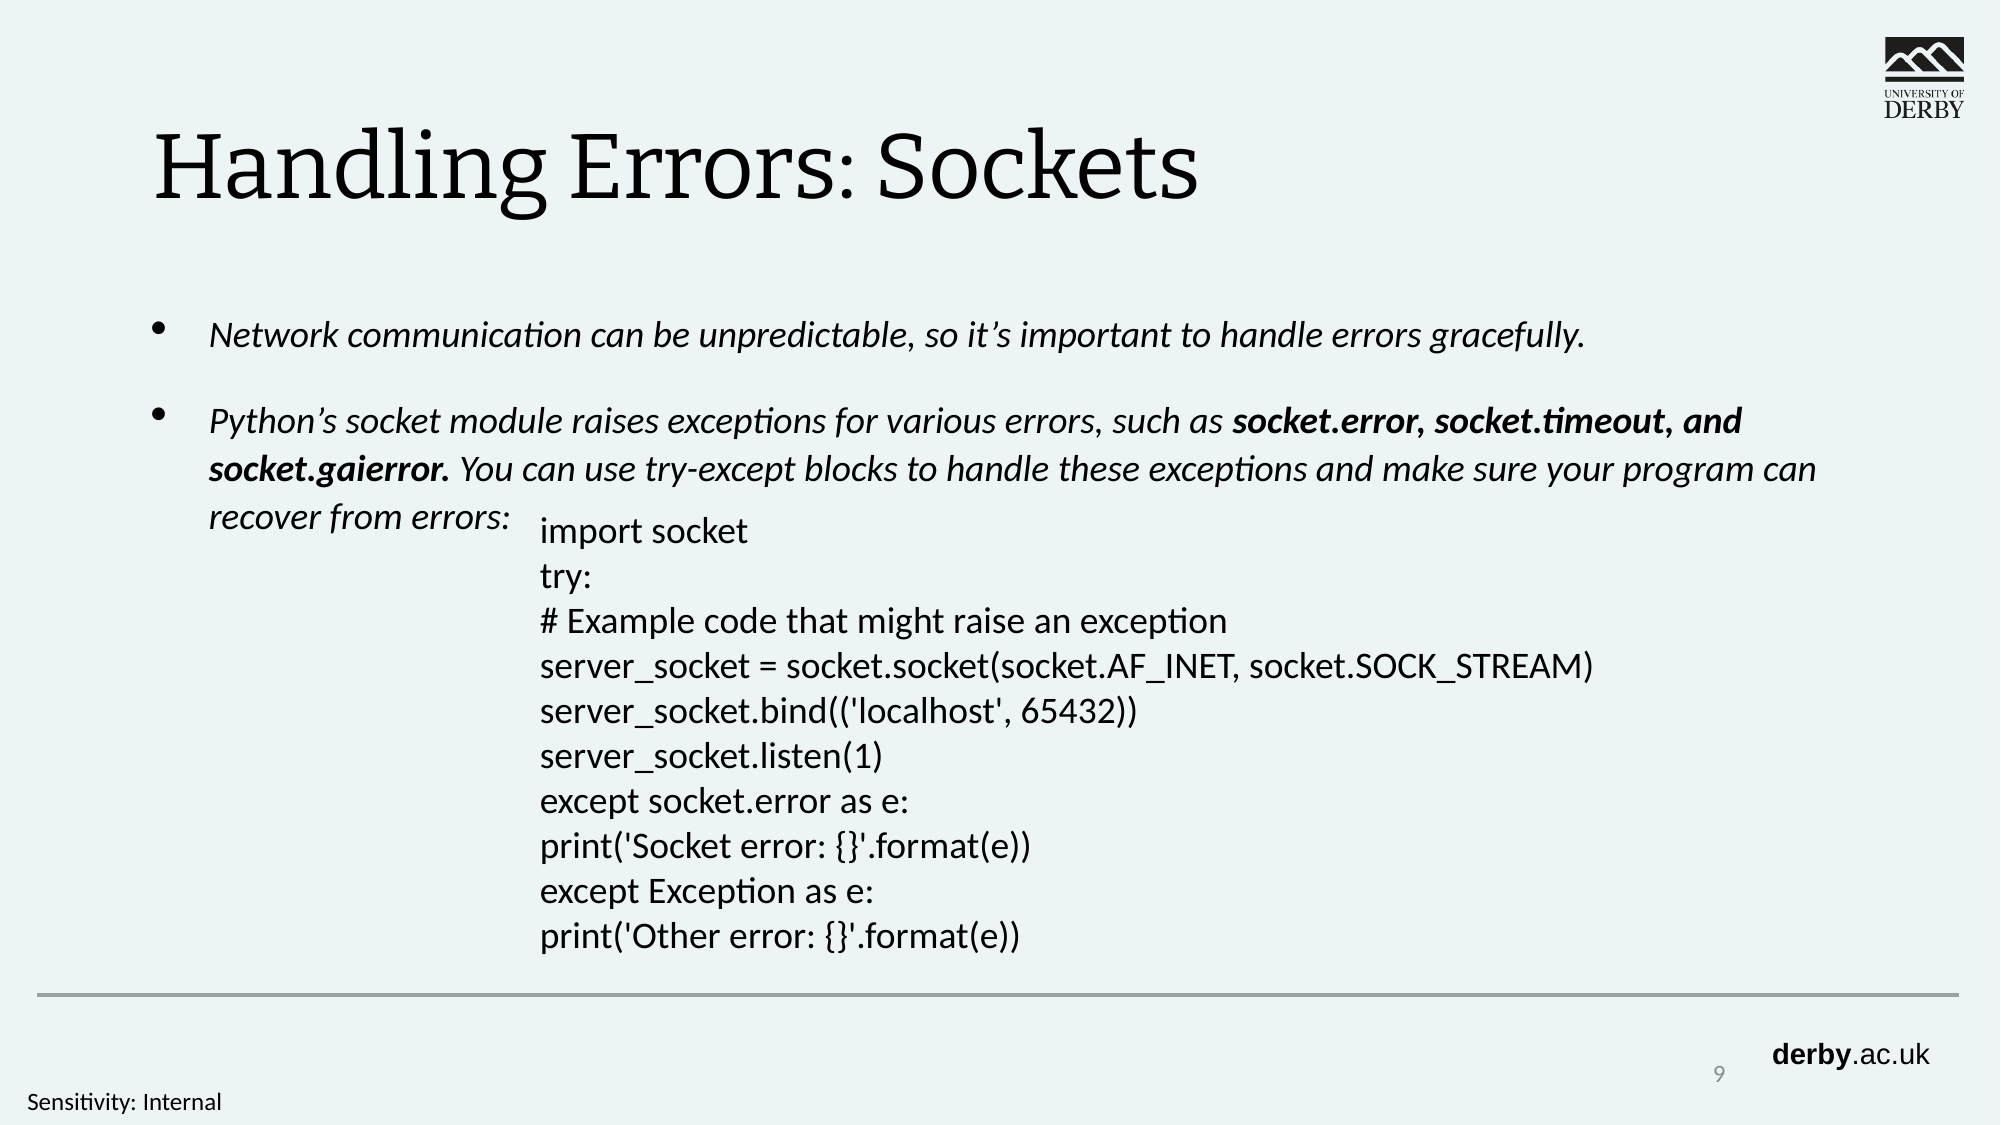

# Handling Errors: Sockets
Network communication can be unpredictable, so it’s important to handle errors gracefully.
Python’s socket module raises exceptions for various errors, such as socket.error, socket.timeout, and socket.gaierror. You can use try-except blocks to handle these exceptions and make sure your program can recover from errors:

import socket
try:
# Example code that might raise an exception
server_socket = socket.socket(socket.AF_INET, socket.SOCK_STREAM)
server_socket.bind(('localhost', 65432))
server_socket.listen(1)
except socket.error as e:
print('Socket error: {}'.format(e))
except Exception as e:
print('Other error: {}'.format(e))
9